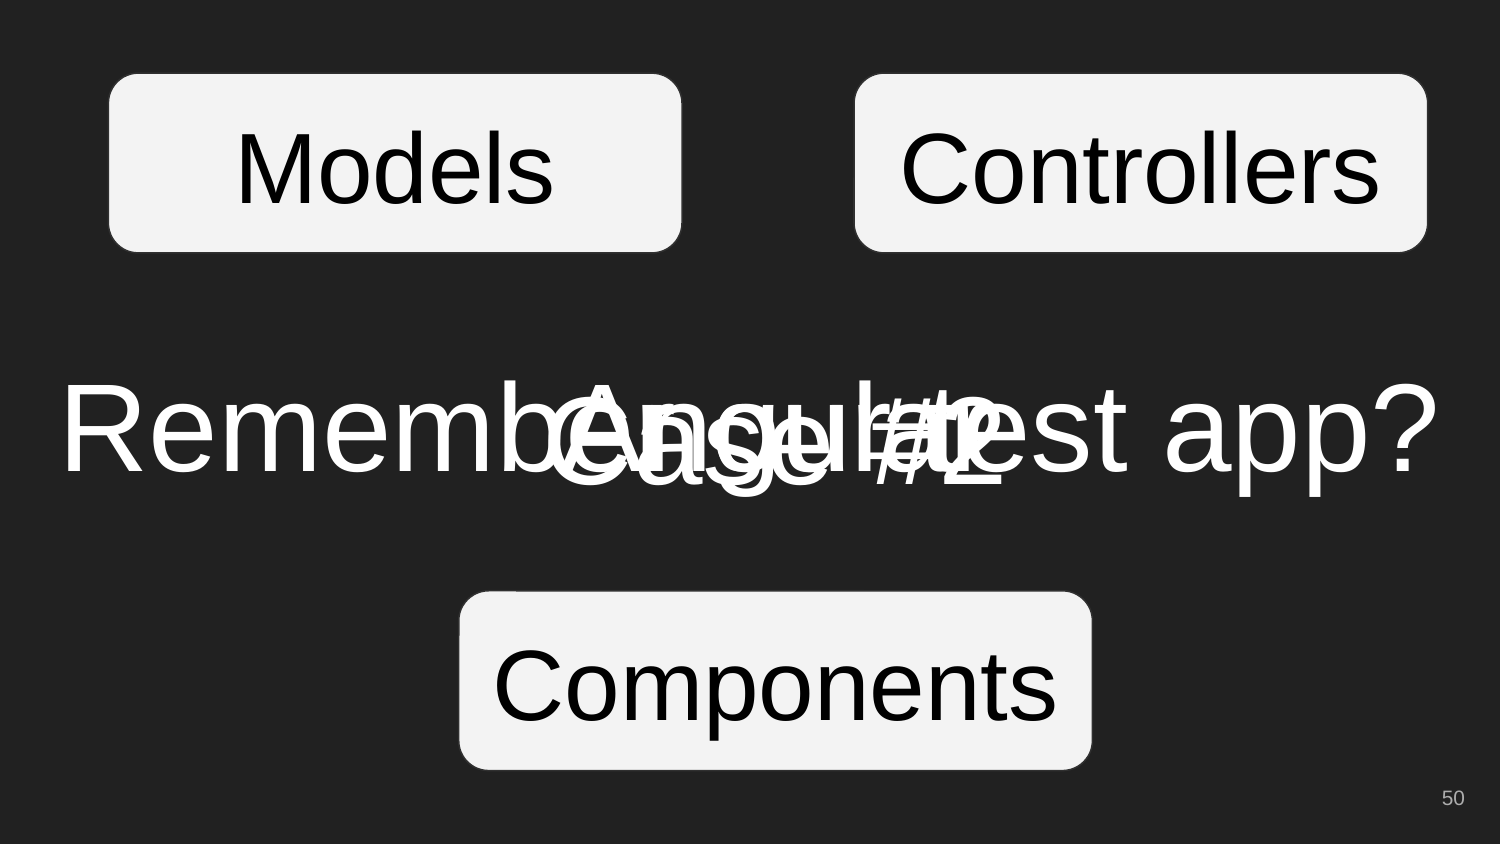

Models
Controllers
Angular
# Remember our test app?
Case #2
Components
50